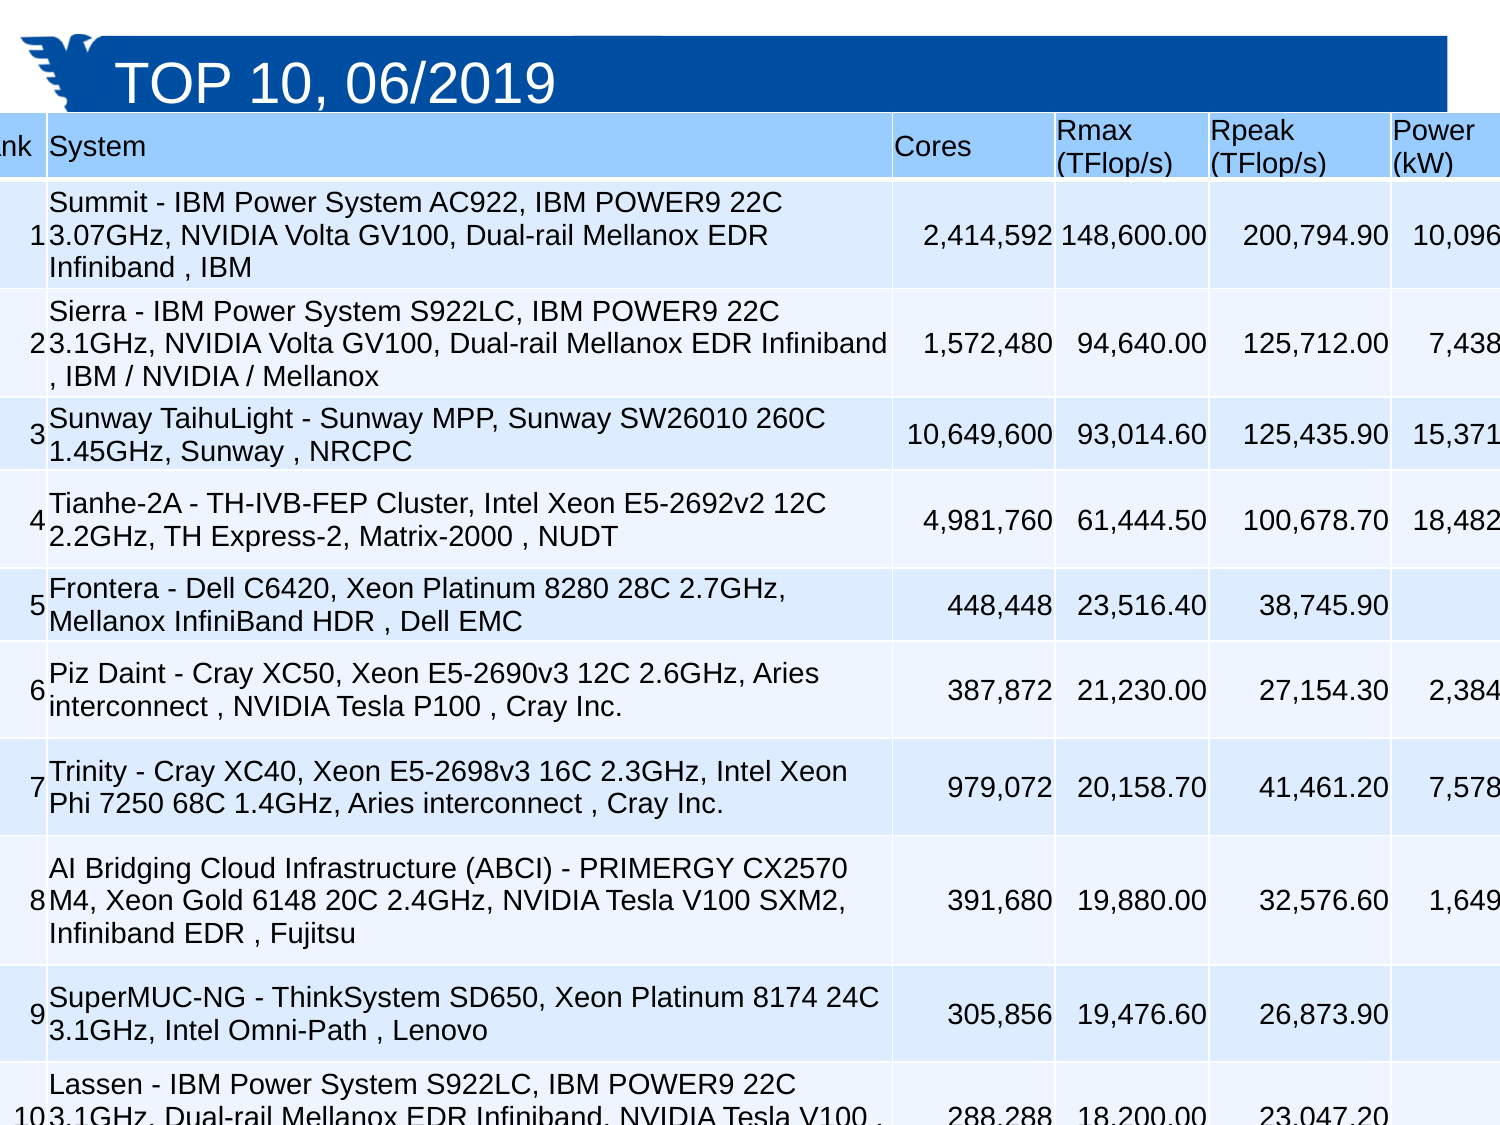

# TOP 10, 06/2019
| Rank | System | Cores | Rmax (TFlop/s) | Rpeak (TFlop/s) | Power (kW) |
| --- | --- | --- | --- | --- | --- |
| 1 | Summit - IBM Power System AC922, IBM POWER9 22C 3.07GHz, NVIDIA Volta GV100, Dual-rail Mellanox EDR Infiniband , IBM | 2,414,592 | 148,600.00 | 200,794.90 | 10,096 |
| 2 | Sierra - IBM Power System S922LC, IBM POWER9 22C 3.1GHz, NVIDIA Volta GV100, Dual-rail Mellanox EDR Infiniband , IBM / NVIDIA / Mellanox | 1,572,480 | 94,640.00 | 125,712.00 | 7,438 |
| 3 | Sunway TaihuLight - Sunway MPP, Sunway SW26010 260C 1.45GHz, Sunway , NRCPC | 10,649,600 | 93,014.60 | 125,435.90 | 15,371 |
| 4 | Tianhe-2A - TH-IVB-FEP Cluster, Intel Xeon E5-2692v2 12C 2.2GHz, TH Express-2, Matrix-2000 , NUDT | 4,981,760 | 61,444.50 | 100,678.70 | 18,482 |
| 5 | Frontera - Dell C6420, Xeon Platinum 8280 28C 2.7GHz, Mellanox InfiniBand HDR , Dell EMC | 448,448 | 23,516.40 | 38,745.90 |  |
| 6 | Piz Daint - Cray XC50, Xeon E5-2690v3 12C 2.6GHz, Aries interconnect , NVIDIA Tesla P100 , Cray Inc. | 387,872 | 21,230.00 | 27,154.30 | 2,384 |
| 7 | Trinity - Cray XC40, Xeon E5-2698v3 16C 2.3GHz, Intel Xeon Phi 7250 68C 1.4GHz, Aries interconnect , Cray Inc. | 979,072 | 20,158.70 | 41,461.20 | 7,578 |
| 8 | AI Bridging Cloud Infrastructure (ABCI) - PRIMERGY CX2570 M4, Xeon Gold 6148 20C 2.4GHz, NVIDIA Tesla V100 SXM2, Infiniband EDR , Fujitsu | 391,680 | 19,880.00 | 32,576.60 | 1,649 |
| 9 | SuperMUC-NG - ThinkSystem SD650, Xeon Platinum 8174 24C 3.1GHz, Intel Omni-Path , Lenovo | 305,856 | 19,476.60 | 26,873.90 |  |
| 10 | Lassen - IBM Power System S922LC, IBM POWER9 22C 3.1GHz, Dual-rail Mellanox EDR Infiniband, NVIDIA Tesla V100 , IBM / NVIDIA / Mellanox | 288,288 | 18,200.00 | 23,047.20 |  |